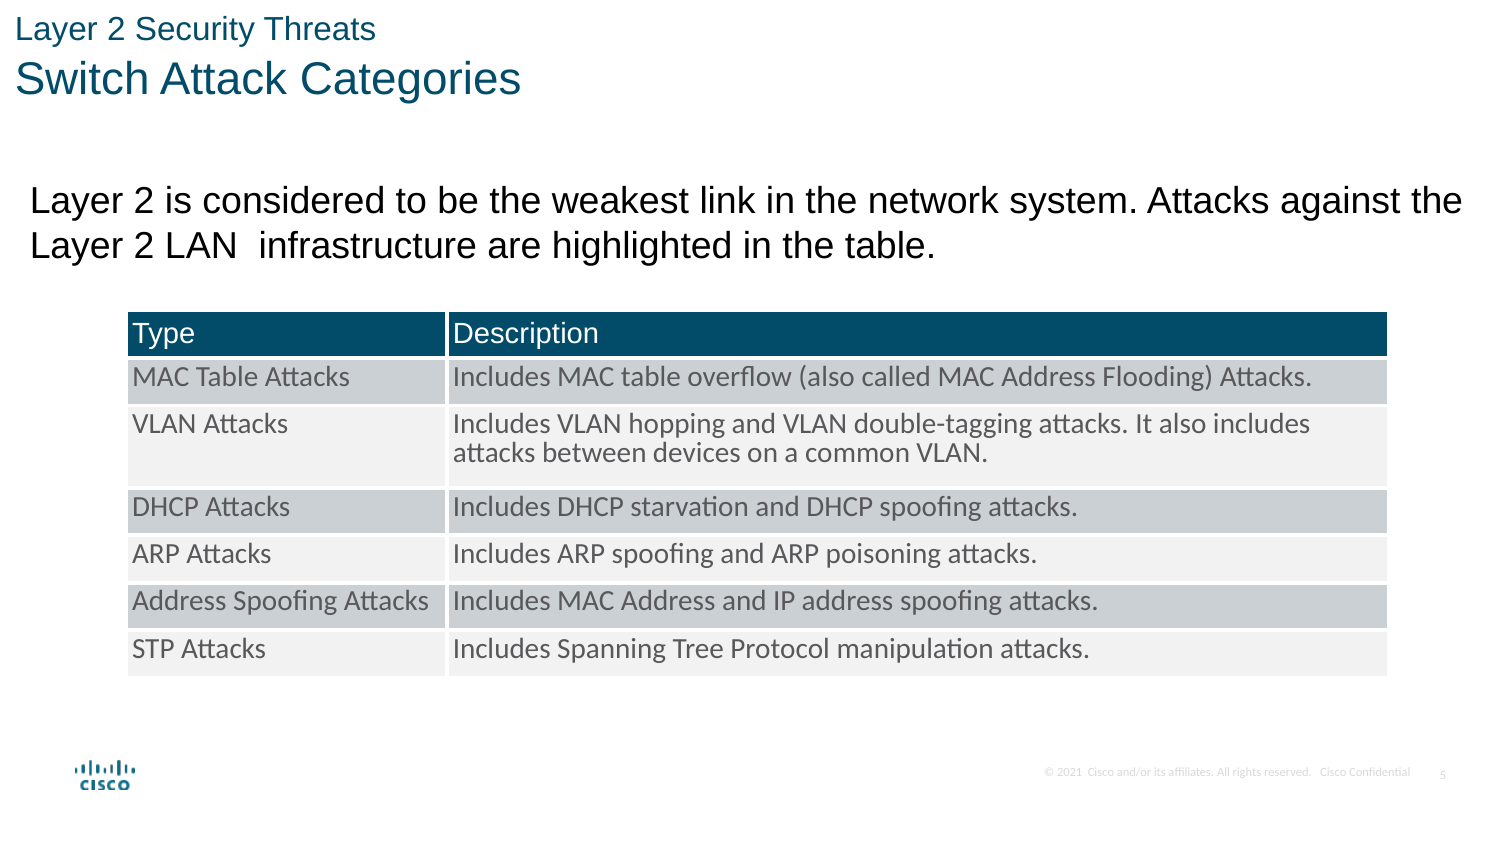

Layer 2 Security Threats
Switch Attack Categories
Layer 2 is considered to be the weakest link in the network system. Attacks against the Layer 2 LAN  infrastructure are highlighted in the table.
| Type | Description |
| --- | --- |
| MAC Table Attacks | Includes MAC table overflow (also called MAC Address Flooding) Attacks. |
| VLAN Attacks | Includes VLAN hopping and VLAN double-tagging attacks. It also includes attacks between devices on a common VLAN. |
| DHCP Attacks | Includes DHCP starvation and DHCP spoofing attacks. |
| ARP Attacks | Includes ARP spoofing and ARP poisoning attacks. |
| Address Spoofing Attacks | Includes MAC Address and IP address spoofing attacks. |
| STP Attacks | Includes Spanning Tree Protocol manipulation attacks. |
5